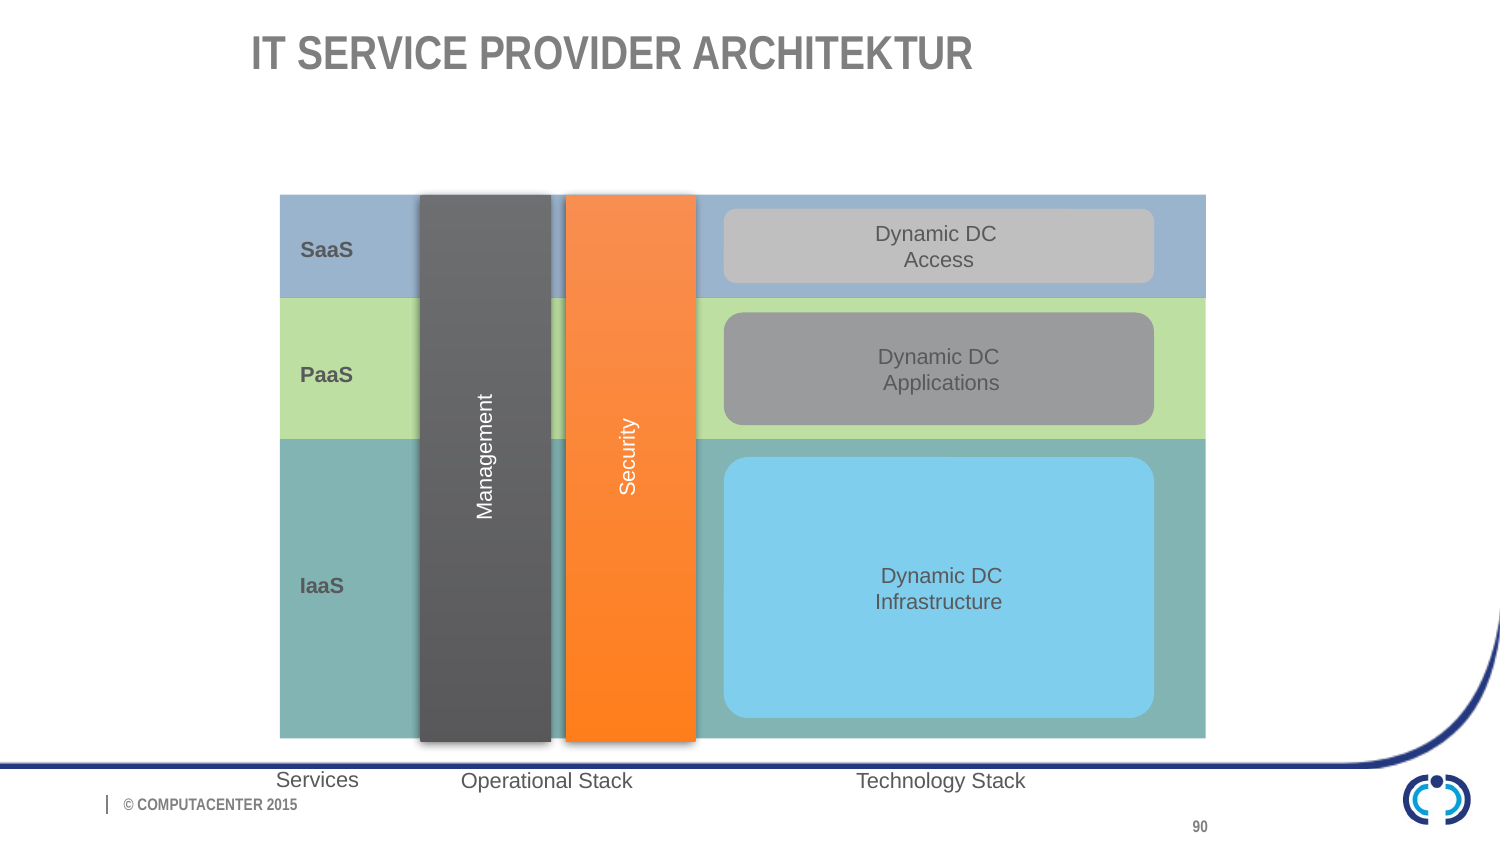

# IT Service Provider Architektur

Management

Security
Dynamic DC
Access
SaaS

Dynamic DC
Applications
PaaS

Dynamic DC
Infrastructure
IaaS
Services
Technology Stack
Operational Stack
90